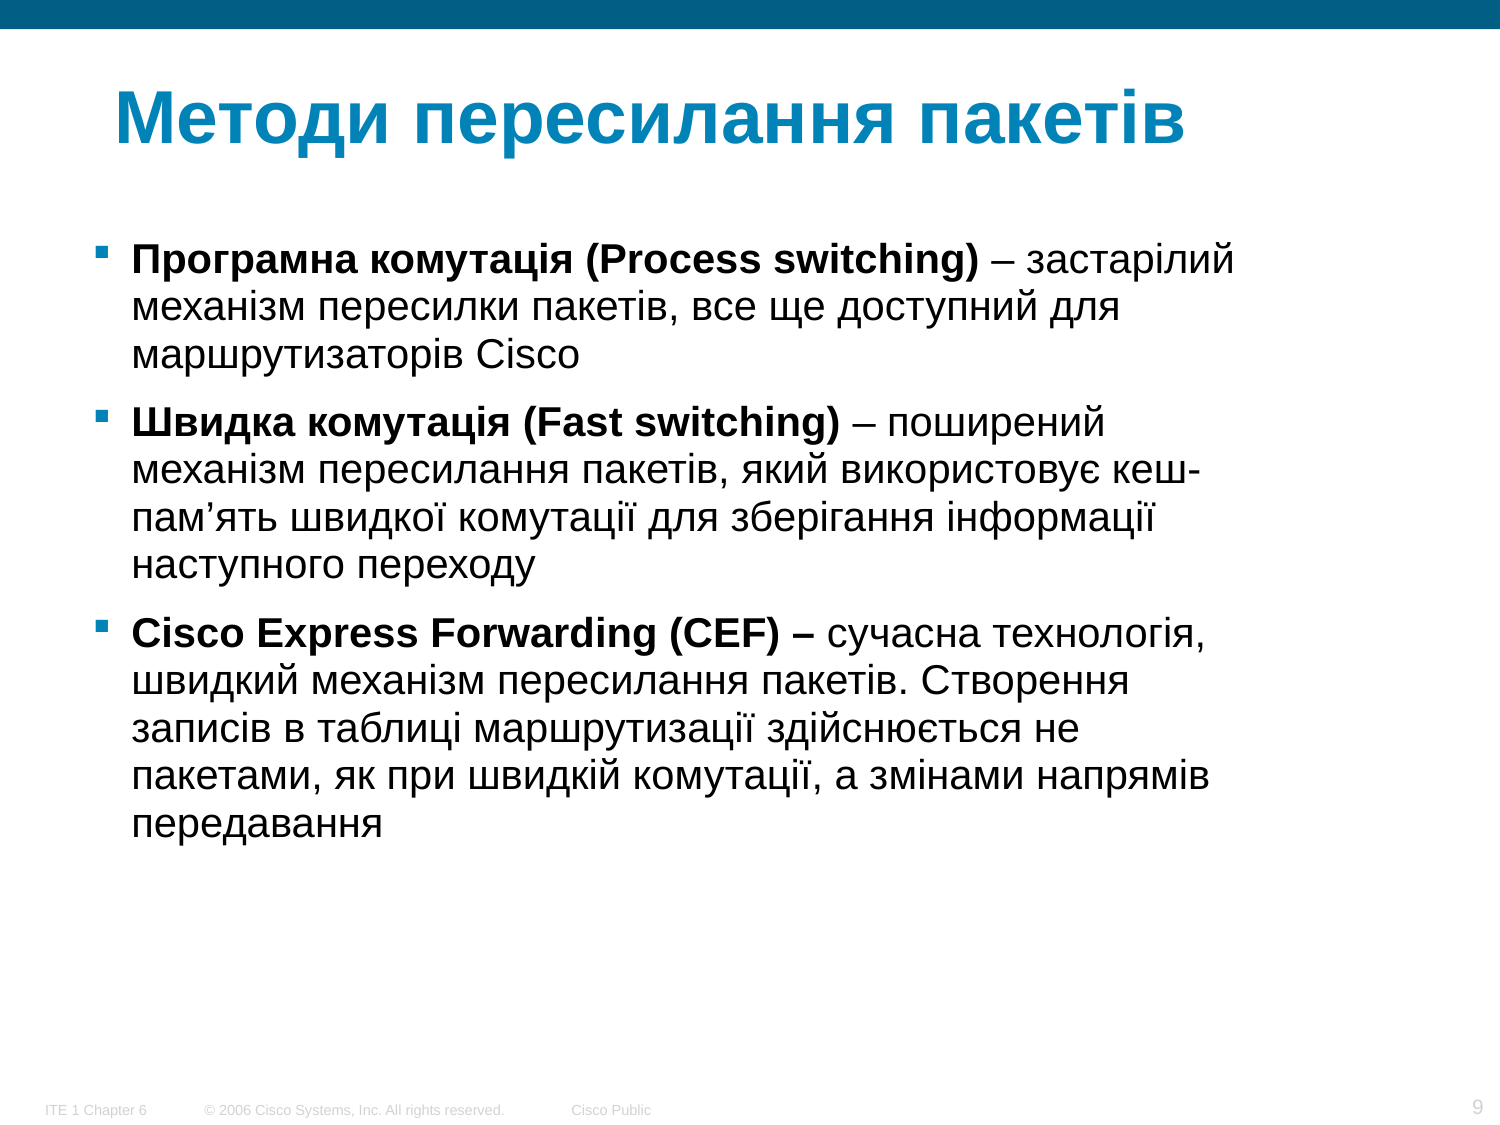

# Методи пересилання пакетів
Програмна комутація (Process switching) – застарілий механізм пересилки пакетів, все ще доступний для маршрутизаторів Cisco
Швидка комутація (Fast switching) – поширений механізм пересилання пакетів, який використовує кеш-пам’ять швидкої комутації для зберігання інформації наступного переходу
Cisco Express Forwarding (CEF) – сучасна технологія, швидкий механізм пересилання пакетів. Створення записів в таблиці маршрутизації здійснюється не пакетами, як при швидкій комутації, а змінами напрямів передавання